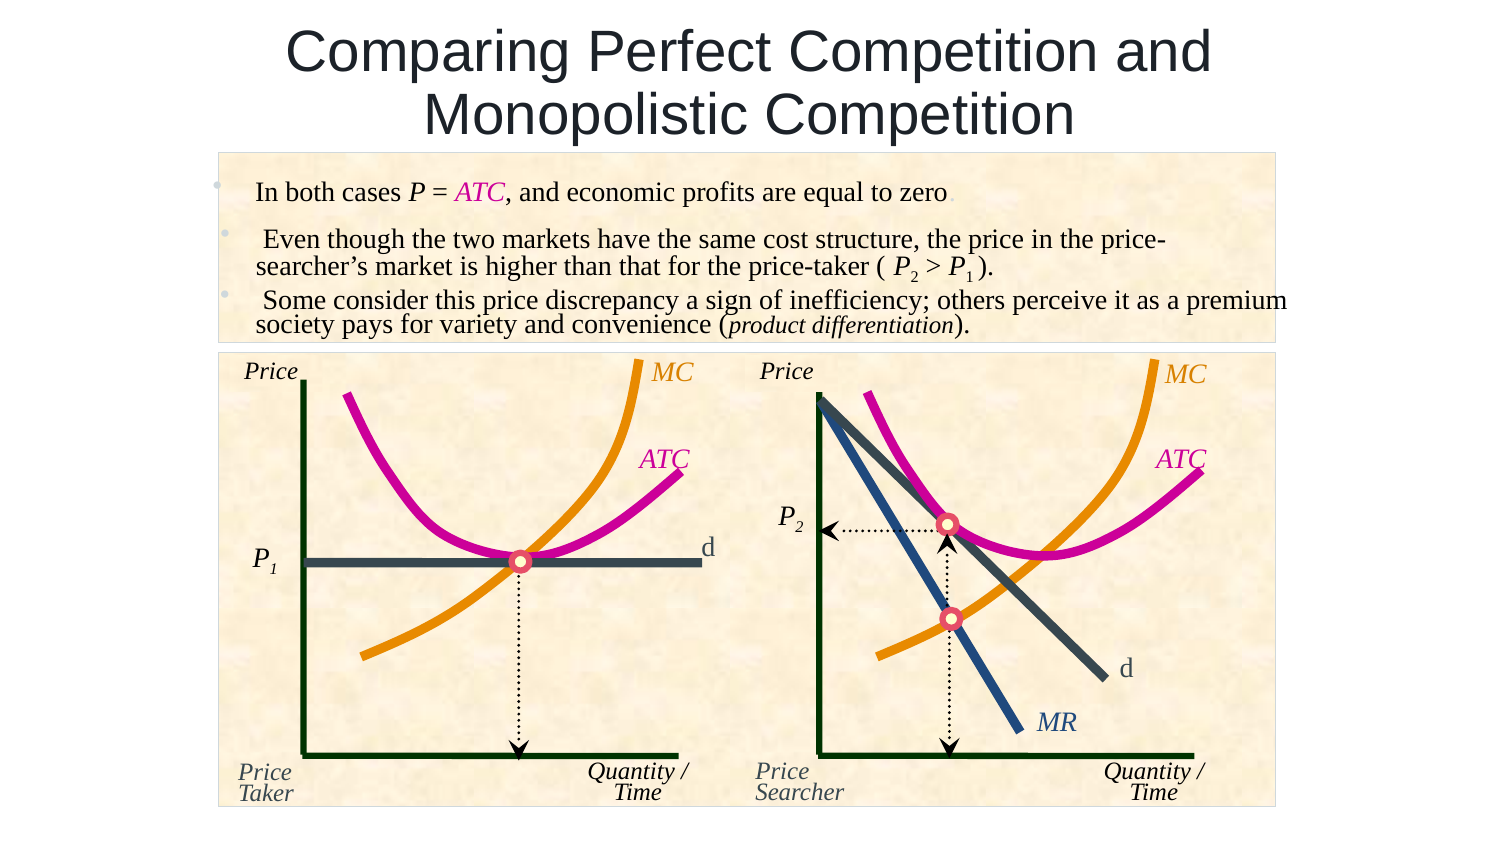

# Comparing Perfect Competition and Monopolistic Competition

 In both cases P = ATC, and economic profits are equal to zero.
 Even though the two markets have the same cost structure, the price in the price-searcher’s market is higher than that for the price-taker ( P2 > P1 ).
 Some consider this price discrepancy a sign of inefficiency; others perceive it as a premium society pays for variety and convenience (product differentiation).

Price
 MC

MC

ATC
d

d
MR
Quantity /
Time
Quantity /
Time

Price
ATC
Price
Searcher
Price
Taker
P2

P1